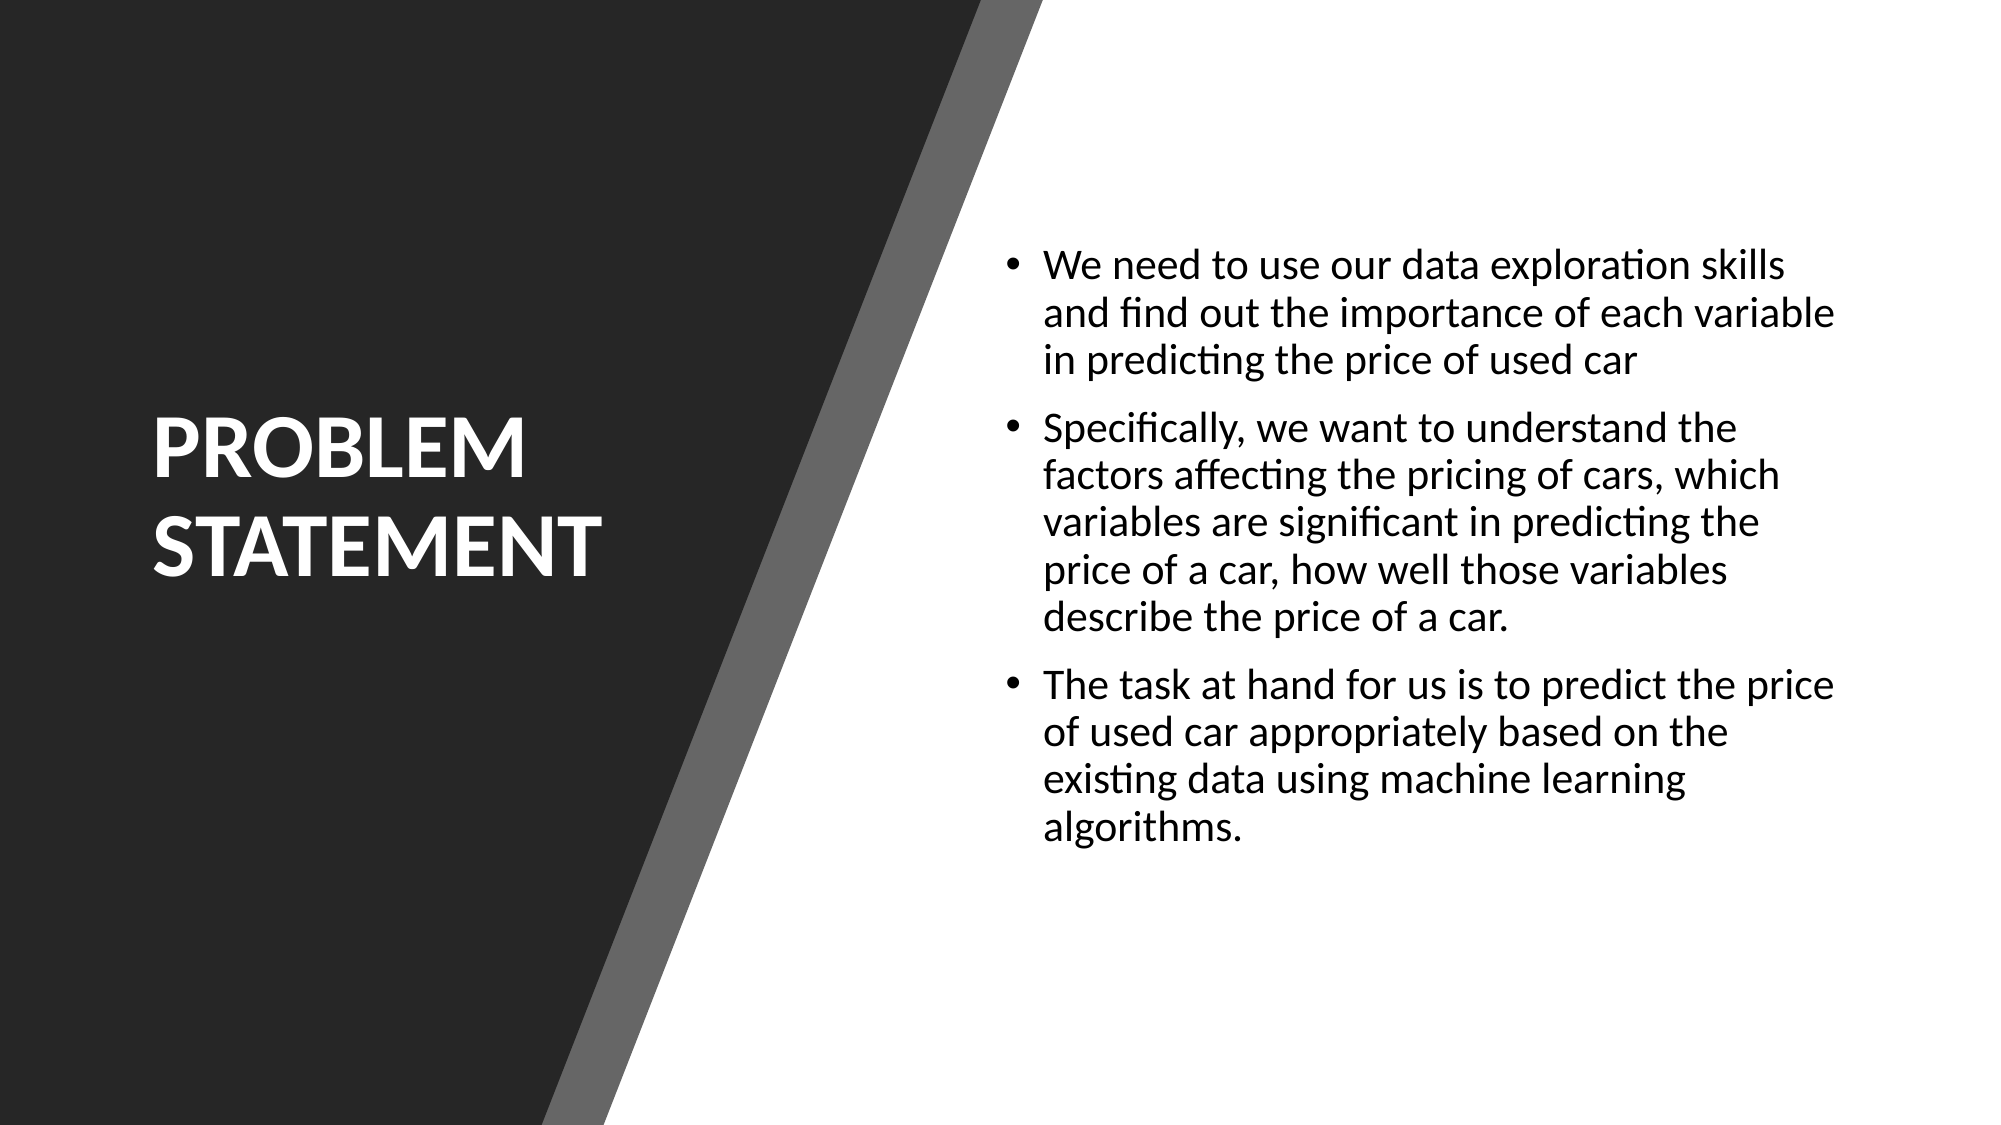

# PROBLEM STATEMENT
We need to use our data exploration skills and find out the importance of each variable in predicting the price of used car
Specifically, we want to understand the factors affecting the pricing of cars, which variables are significant in predicting the price of a car, how well those variables describe the price of a car.
The task at hand for us is to predict the price of used car appropriately based on the existing data using machine learning algorithms.